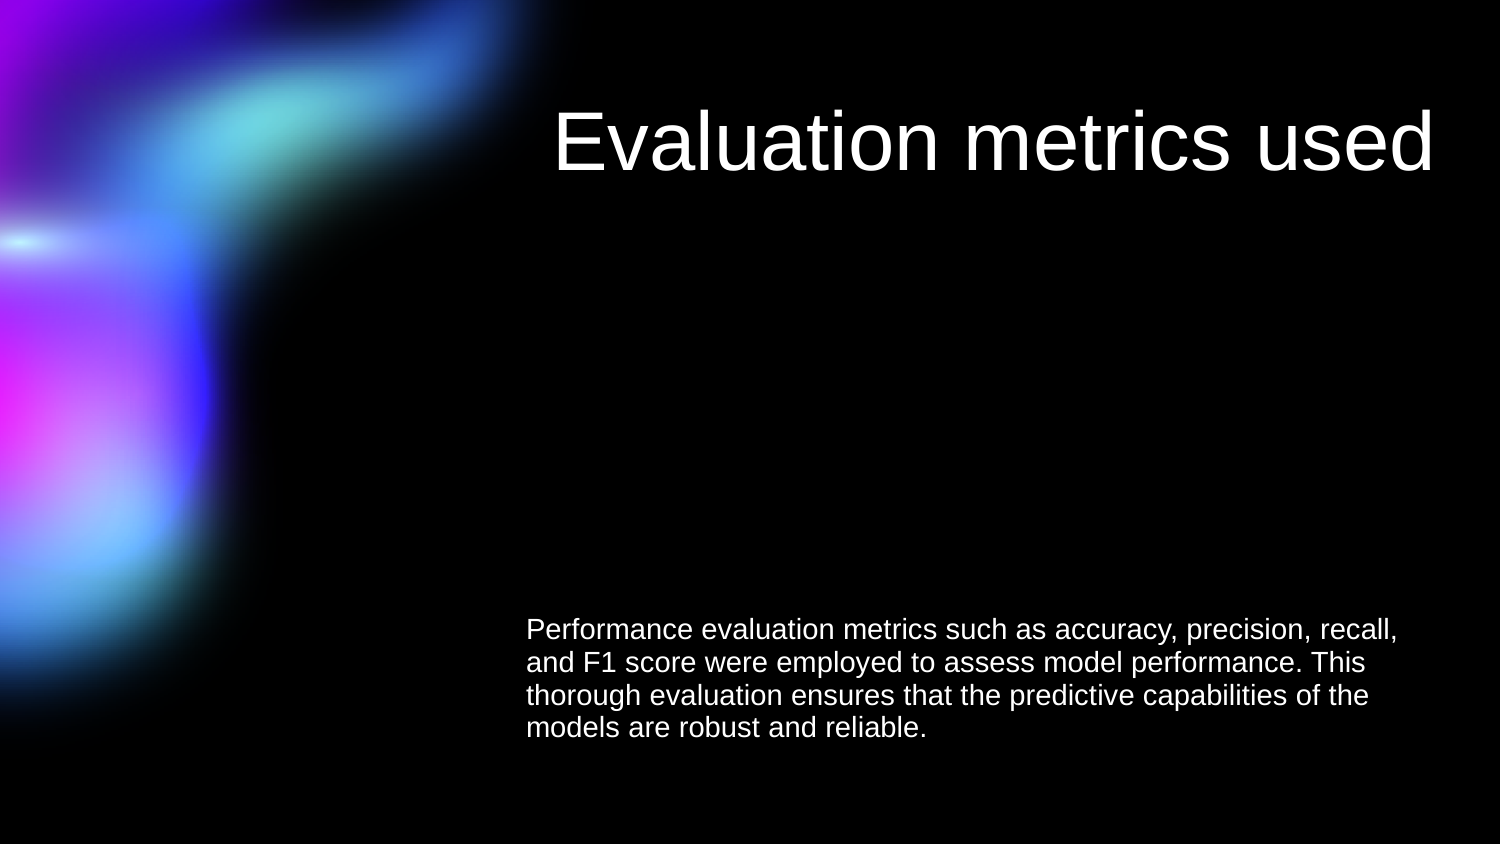

# Evaluation metrics used
Performance evaluation metrics such as accuracy, precision, recall, and F1 score were employed to assess model performance. This thorough evaluation ensures that the predictive capabilities of the models are robust and reliable.